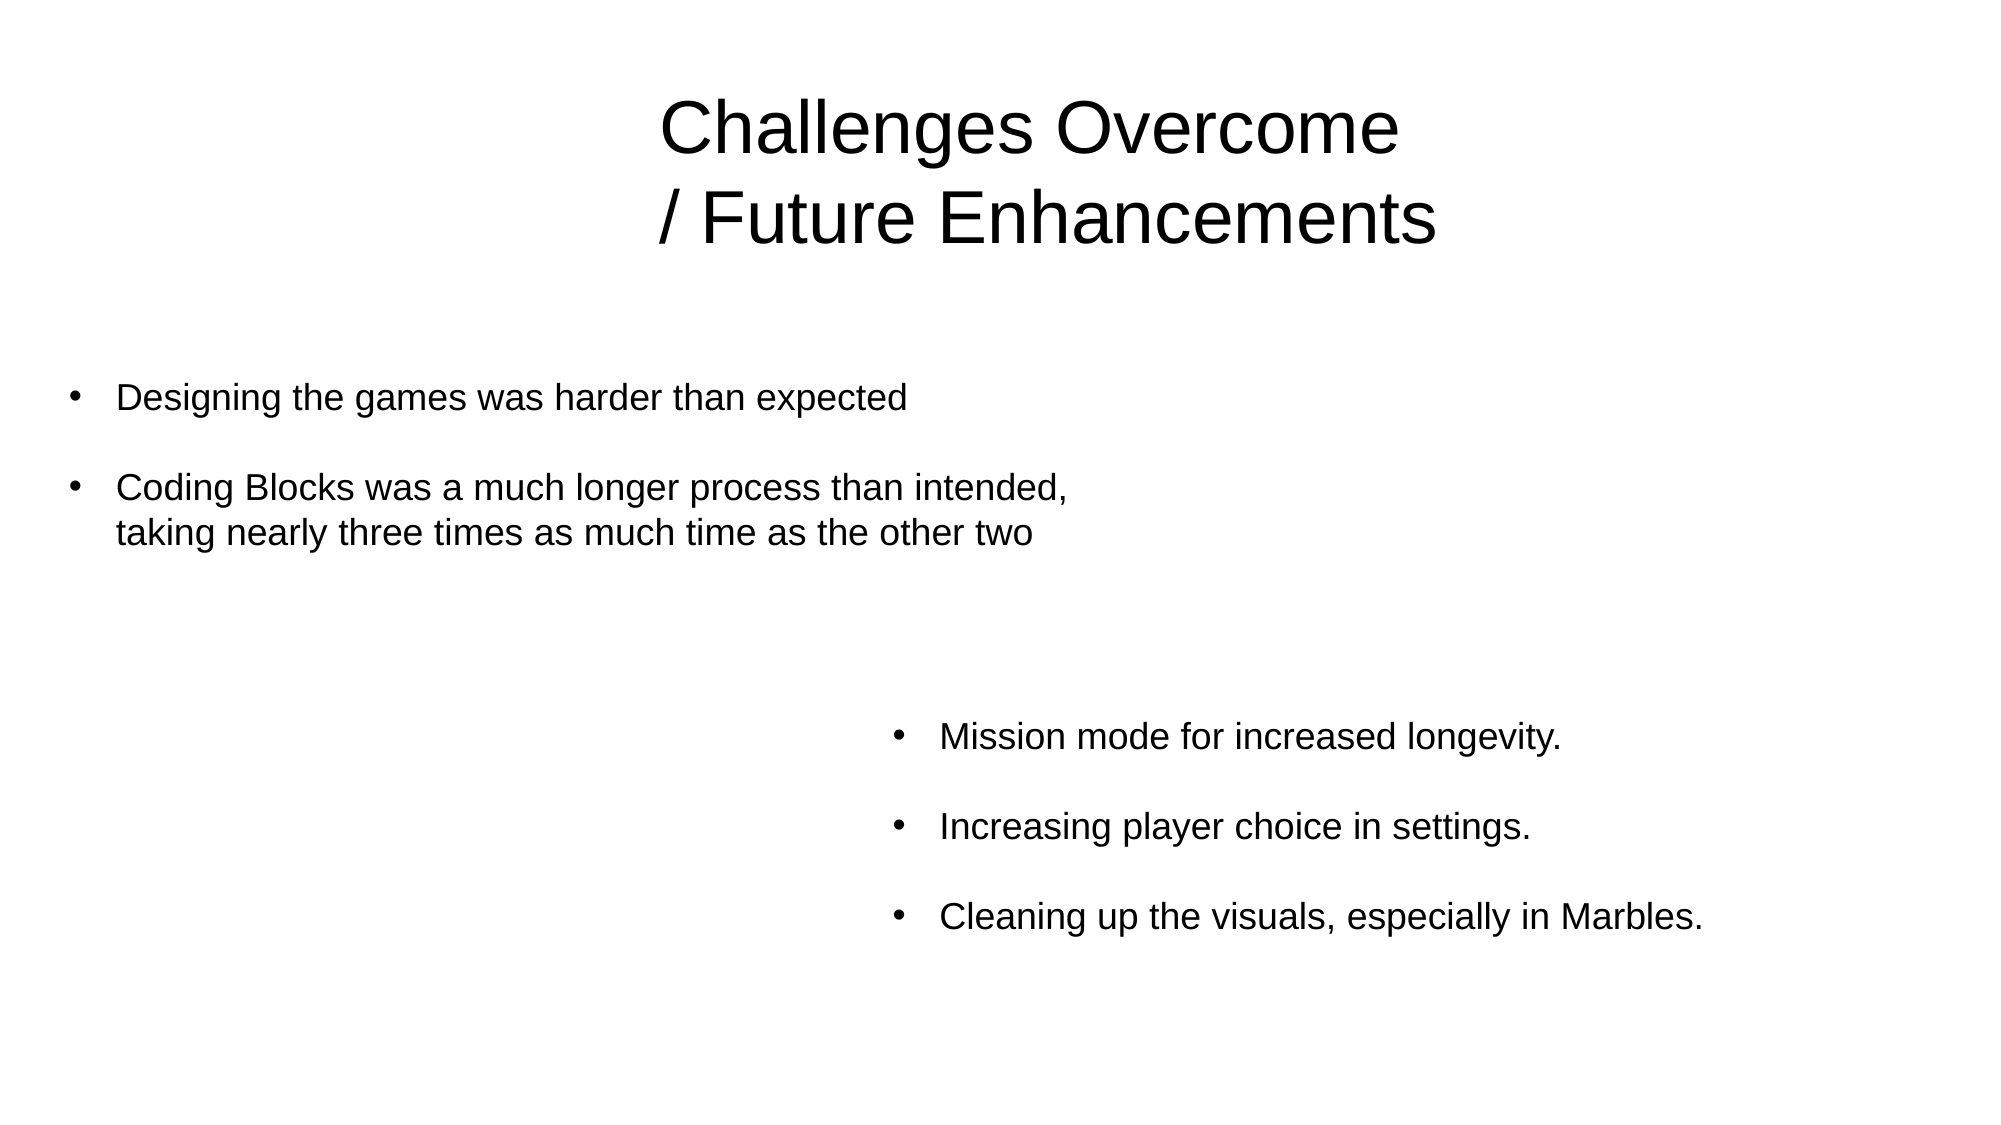

Challenges Overcome
/ Future Enhancements
Designing the games was harder than expected

Coding Blocks was a much longer process than intended, taking nearly three times as much time as the other two
Mission mode for increased longevity.

Increasing player choice in settings.

Cleaning up the visuals, especially in Marbles.